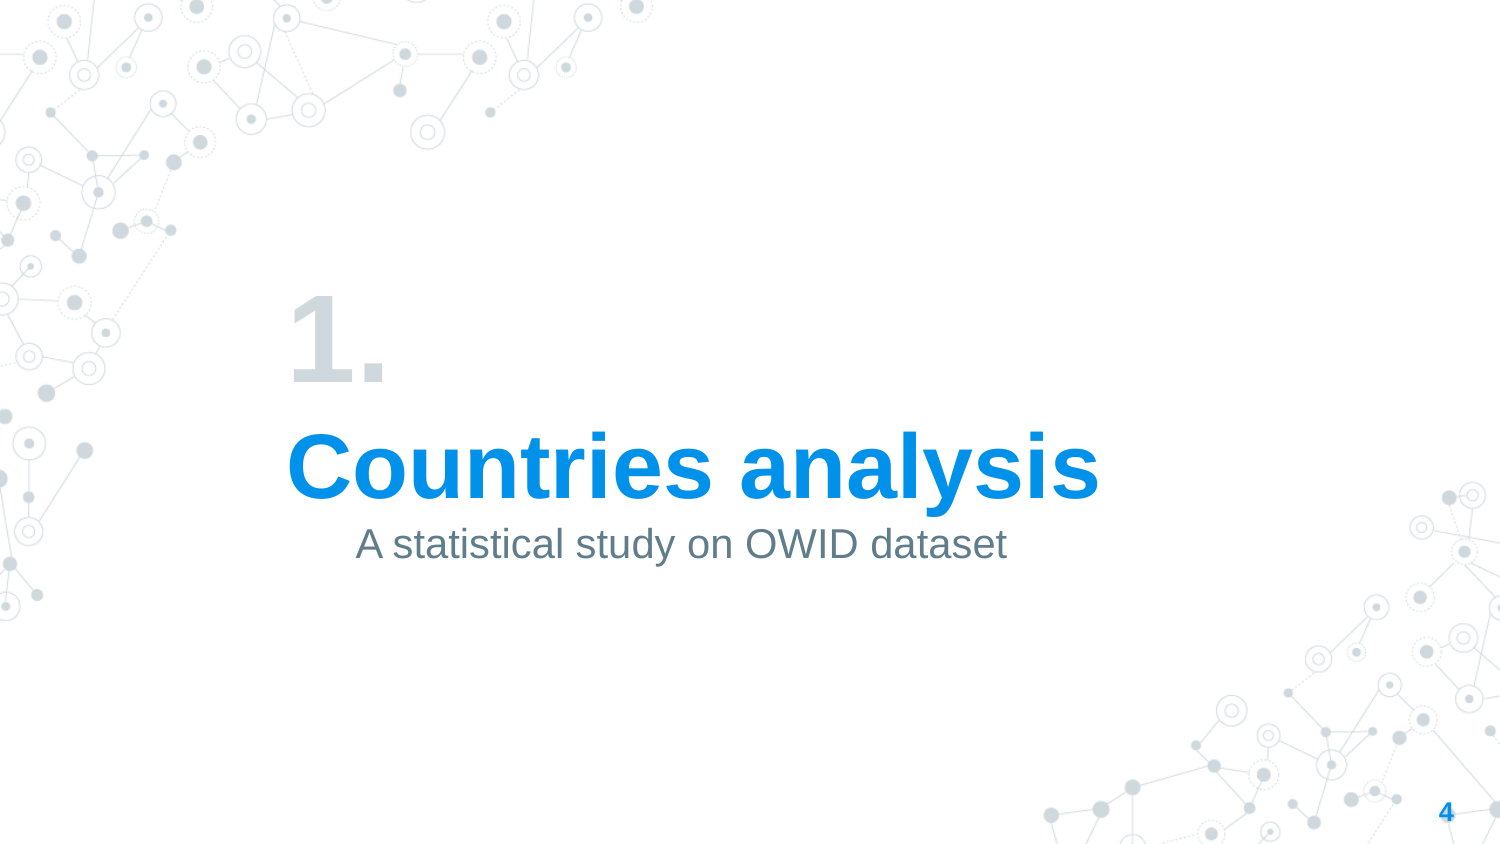

# 1.
Countries analysis
      A statistical study on OWID dataset
4